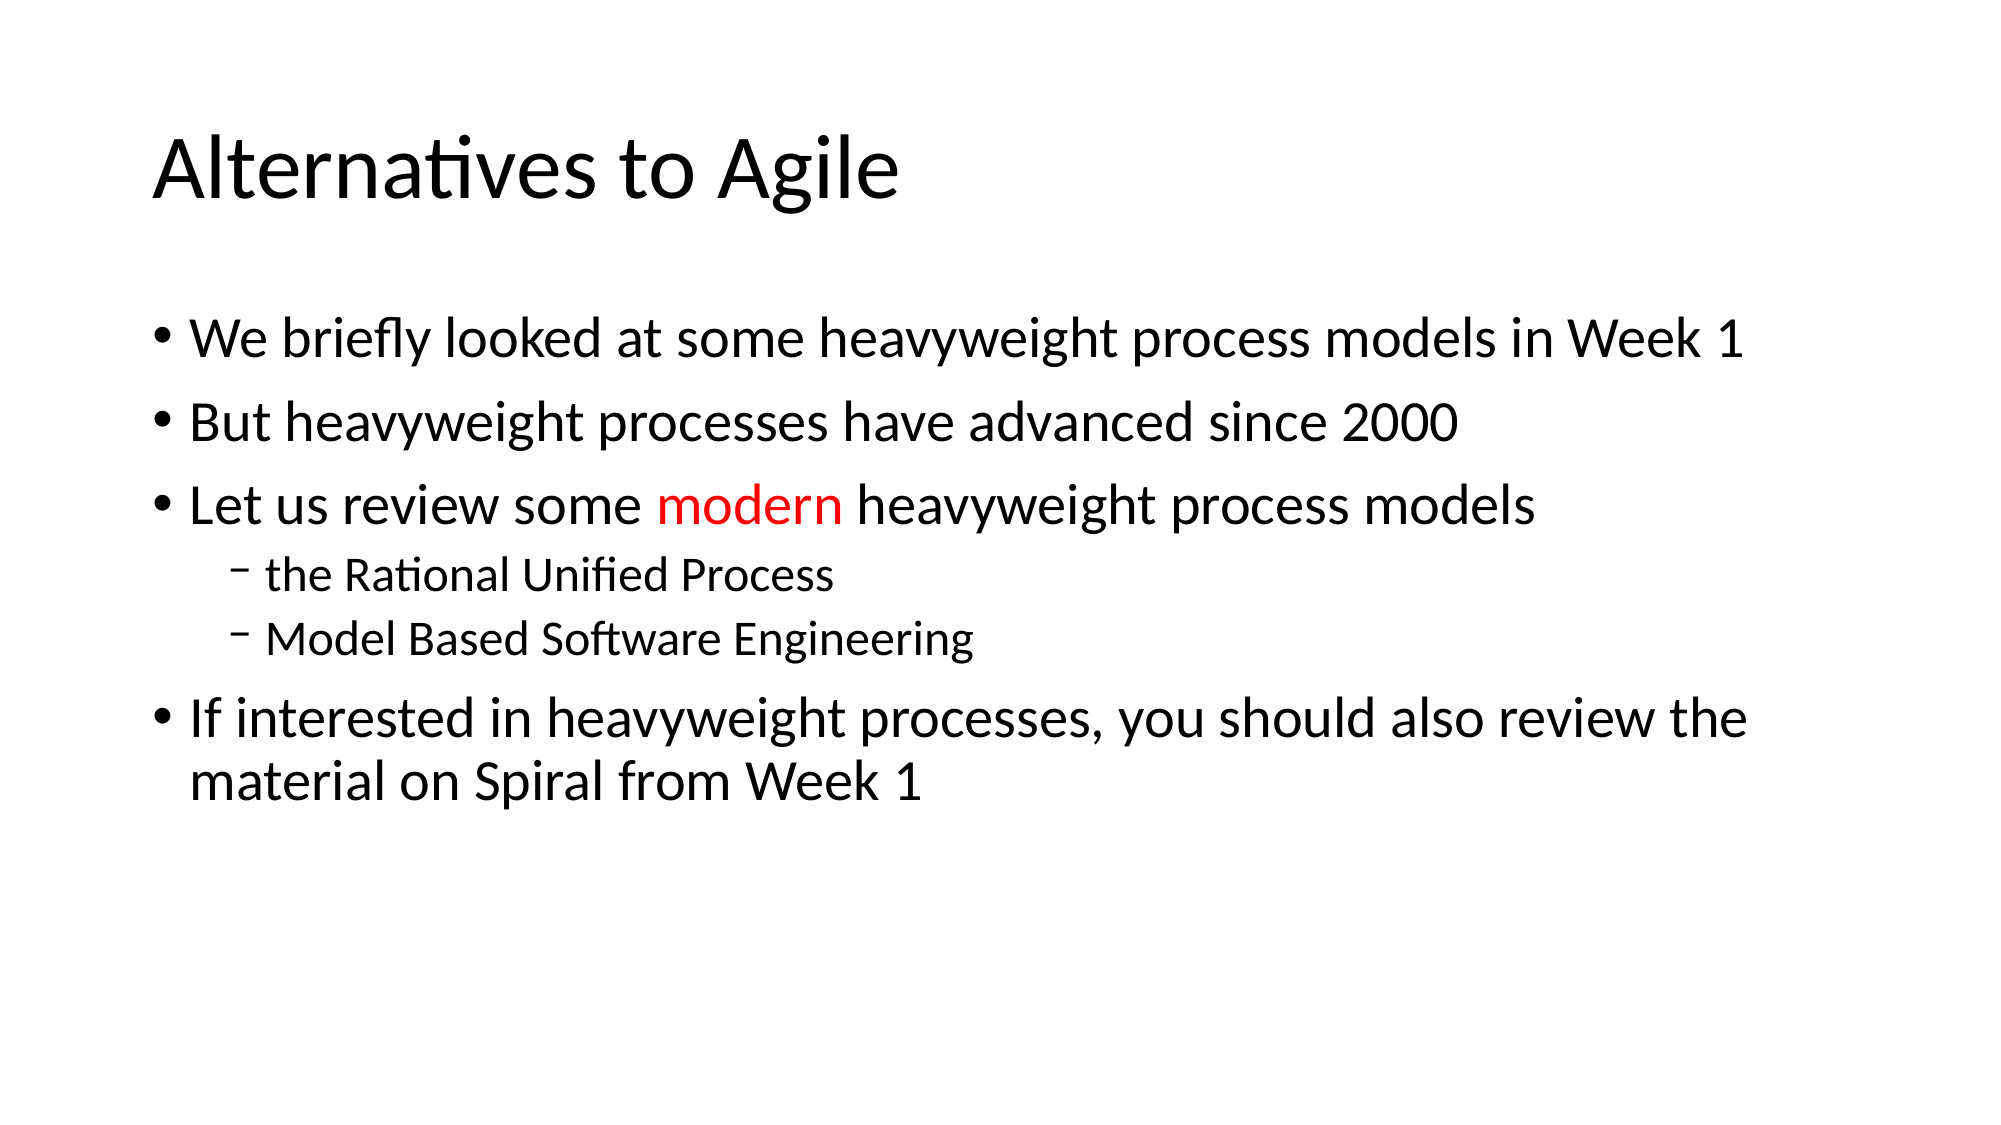

# Alternatives to Agile
We briefly looked at some heavyweight process models in Week 1
But heavyweight processes have advanced since 2000
Let us review some modern heavyweight process models
the Rational Unified Process
Model Based Software Engineering
If interested in heavyweight processes, you should also review the material on Spiral from Week 1